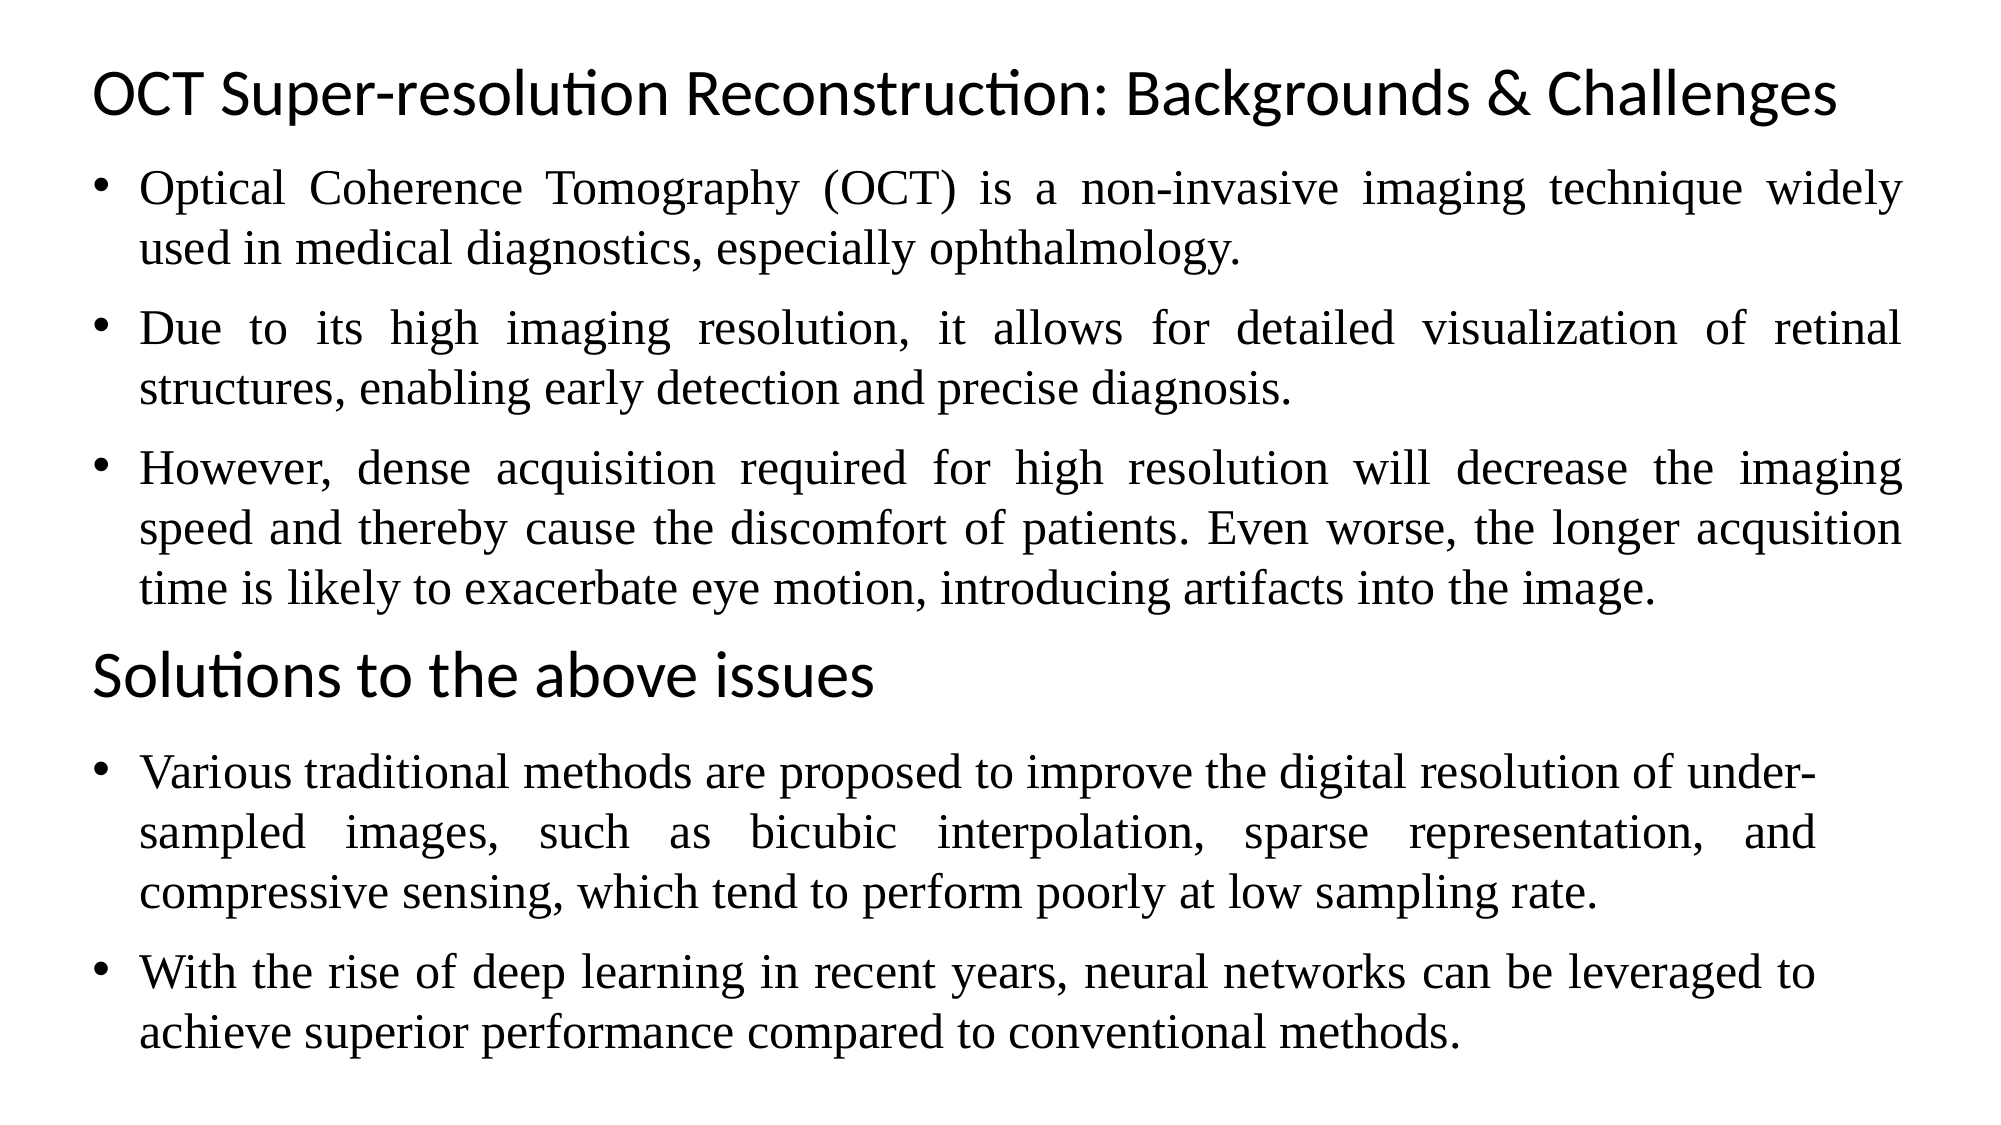

OCT Super-resolution Reconstruction: Backgrounds & Challenges
Optical Coherence Tomography (OCT) is a non-invasive imaging technique widely used in medical diagnostics, especially ophthalmology.

Due to its high imaging resolution, it allows for detailed visualization of retinal structures, enabling early detection and precise diagnosis.

However, dense acquisition required for high resolution will decrease the imaging speed and thereby cause the discomfort of patients. Even worse, the longer acqusition time is likely to exacerbate eye motion, introducing artifacts into the image.
Solutions to the above issues
Various traditional methods are proposed to improve the digital resolution of under-sampled images, such as bicubic interpolation, sparse representation, and compressive sensing, which tend to perform poorly at low sampling rate.

With the rise of deep learning in recent years, neural networks can be leveraged to achieve superior performance compared to conventional methods.